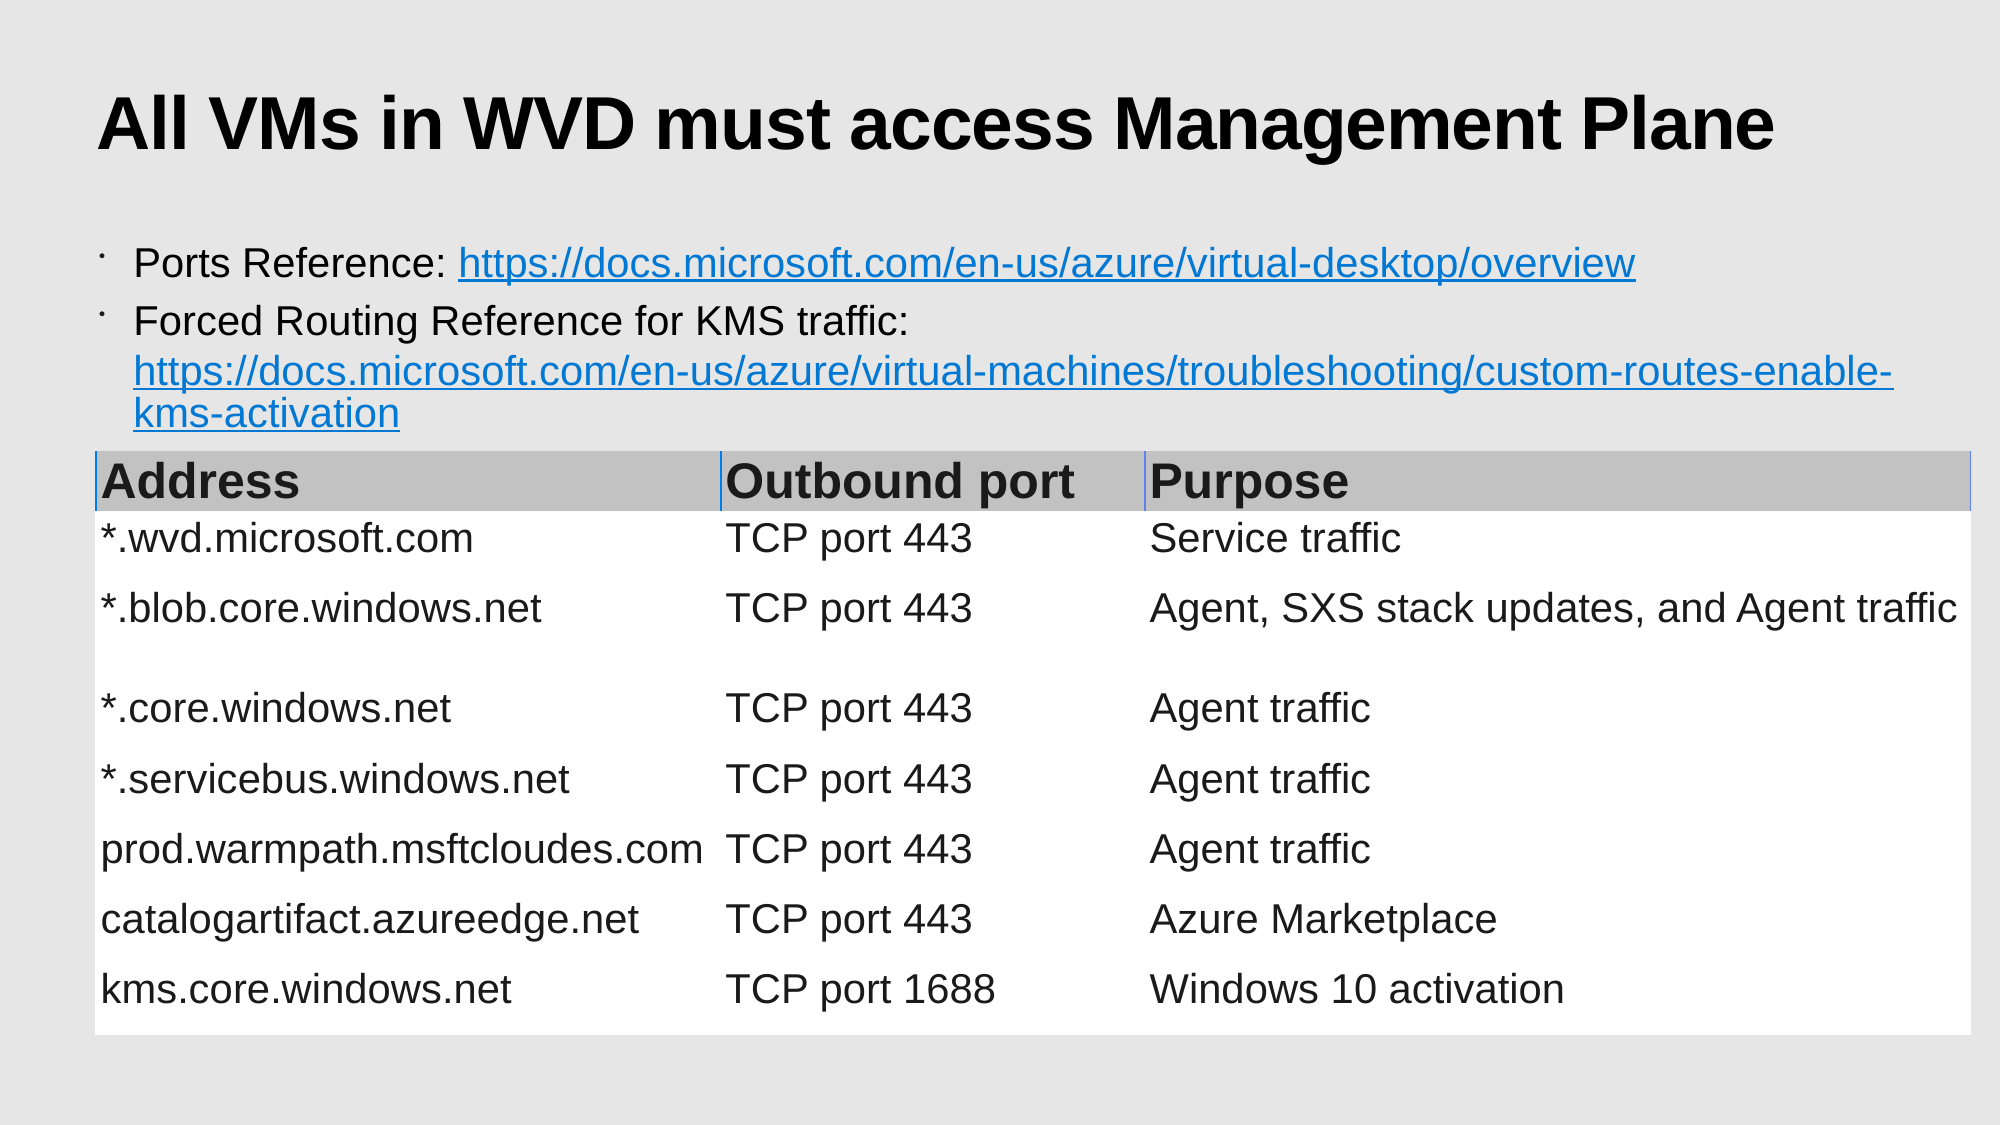

# All VMs in WVD must access Management Plane
Ports Reference: https://docs.microsoft.com/en-us/azure/virtual-desktop/overview
Forced Routing Reference for KMS traffic: https://docs.microsoft.com/en-us/azure/virtual-machines/troubleshooting/custom-routes-enable-kms-activation

| Address | Outbound port | Purpose |
| --- | --- | --- |
| \*.wvd.microsoft.com | TCP port 443 | Service traffic |
| \*.blob.core.windows.net | TCP port 443 | Agent, SXS stack updates, and Agent traffic |
| \*.core.windows.net | TCP port 443 | Agent traffic |
| \*.servicebus.windows.net | TCP port 443 | Agent traffic |
| prod.warmpath.msftcloudes.com | TCP port 443 | Agent traffic |
| catalogartifact.azureedge.net | TCP port 443 | Azure Marketplace |
| kms.core.windows.net | TCP port 1688 | Windows 10 activation |